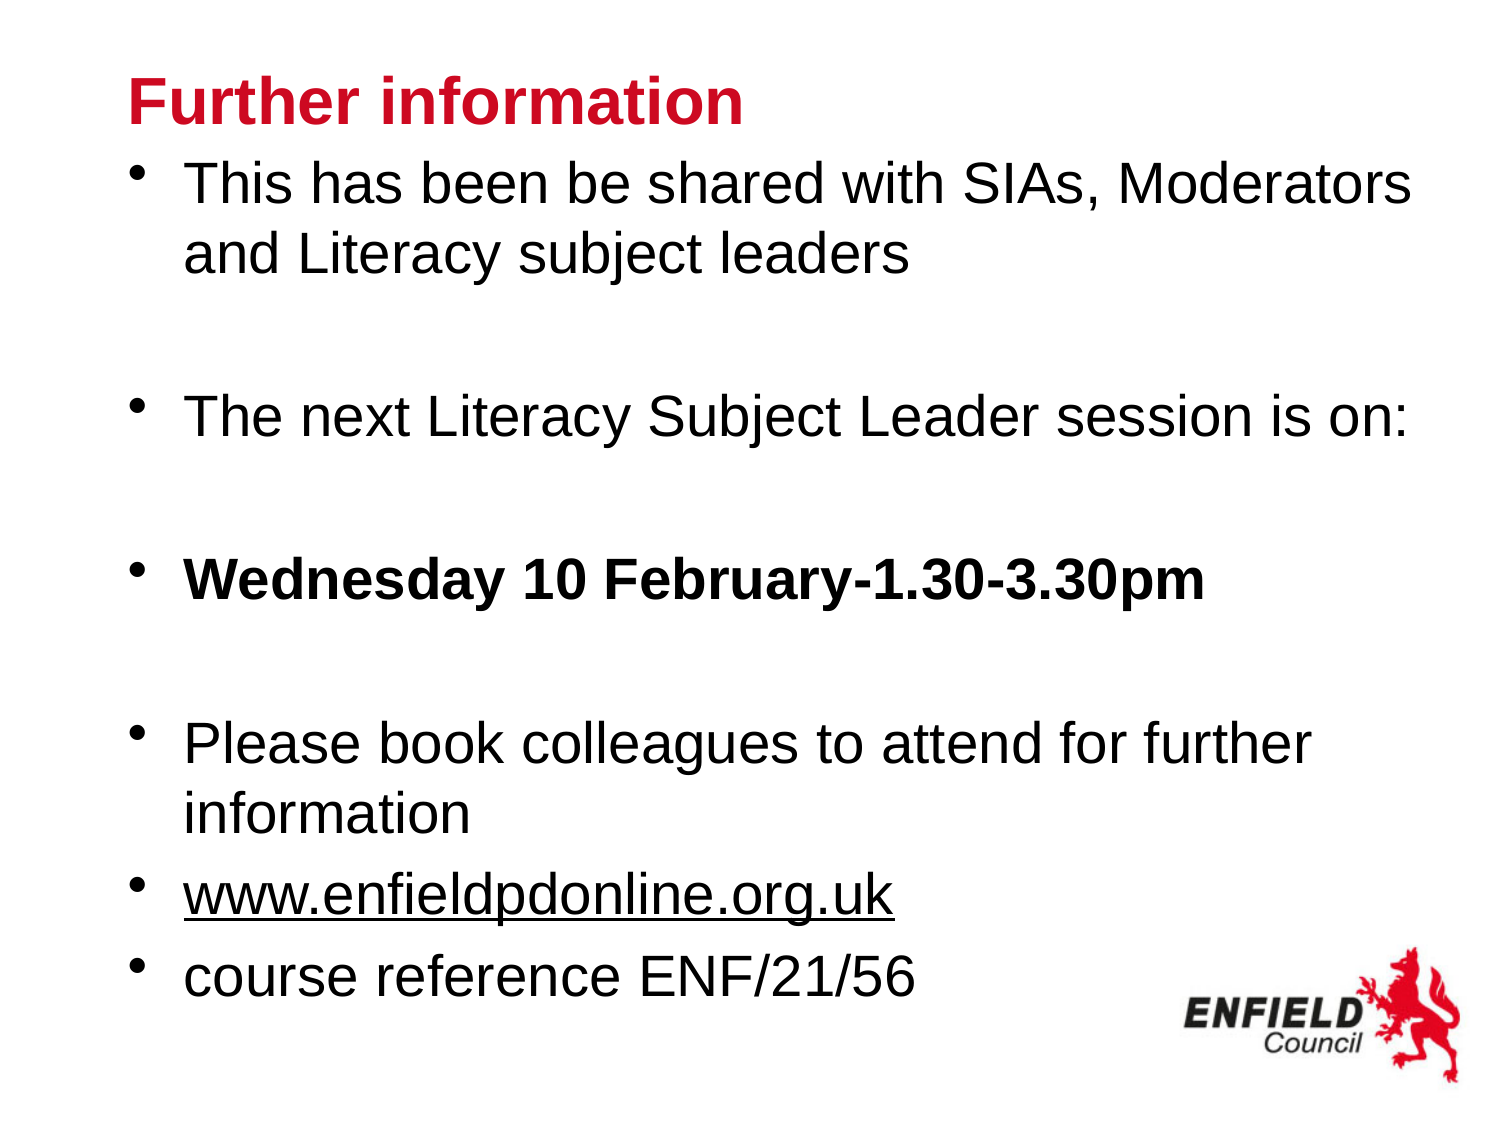

# Further information
This has been be shared with SIAs, Moderators and Literacy subject leaders

The next Literacy Subject Leader session is on:

Wednesday 10 February-1.30-3.30pm

Please book colleagues to attend for further information
www.enfieldpdonline.org.uk
course reference ENF/21/56